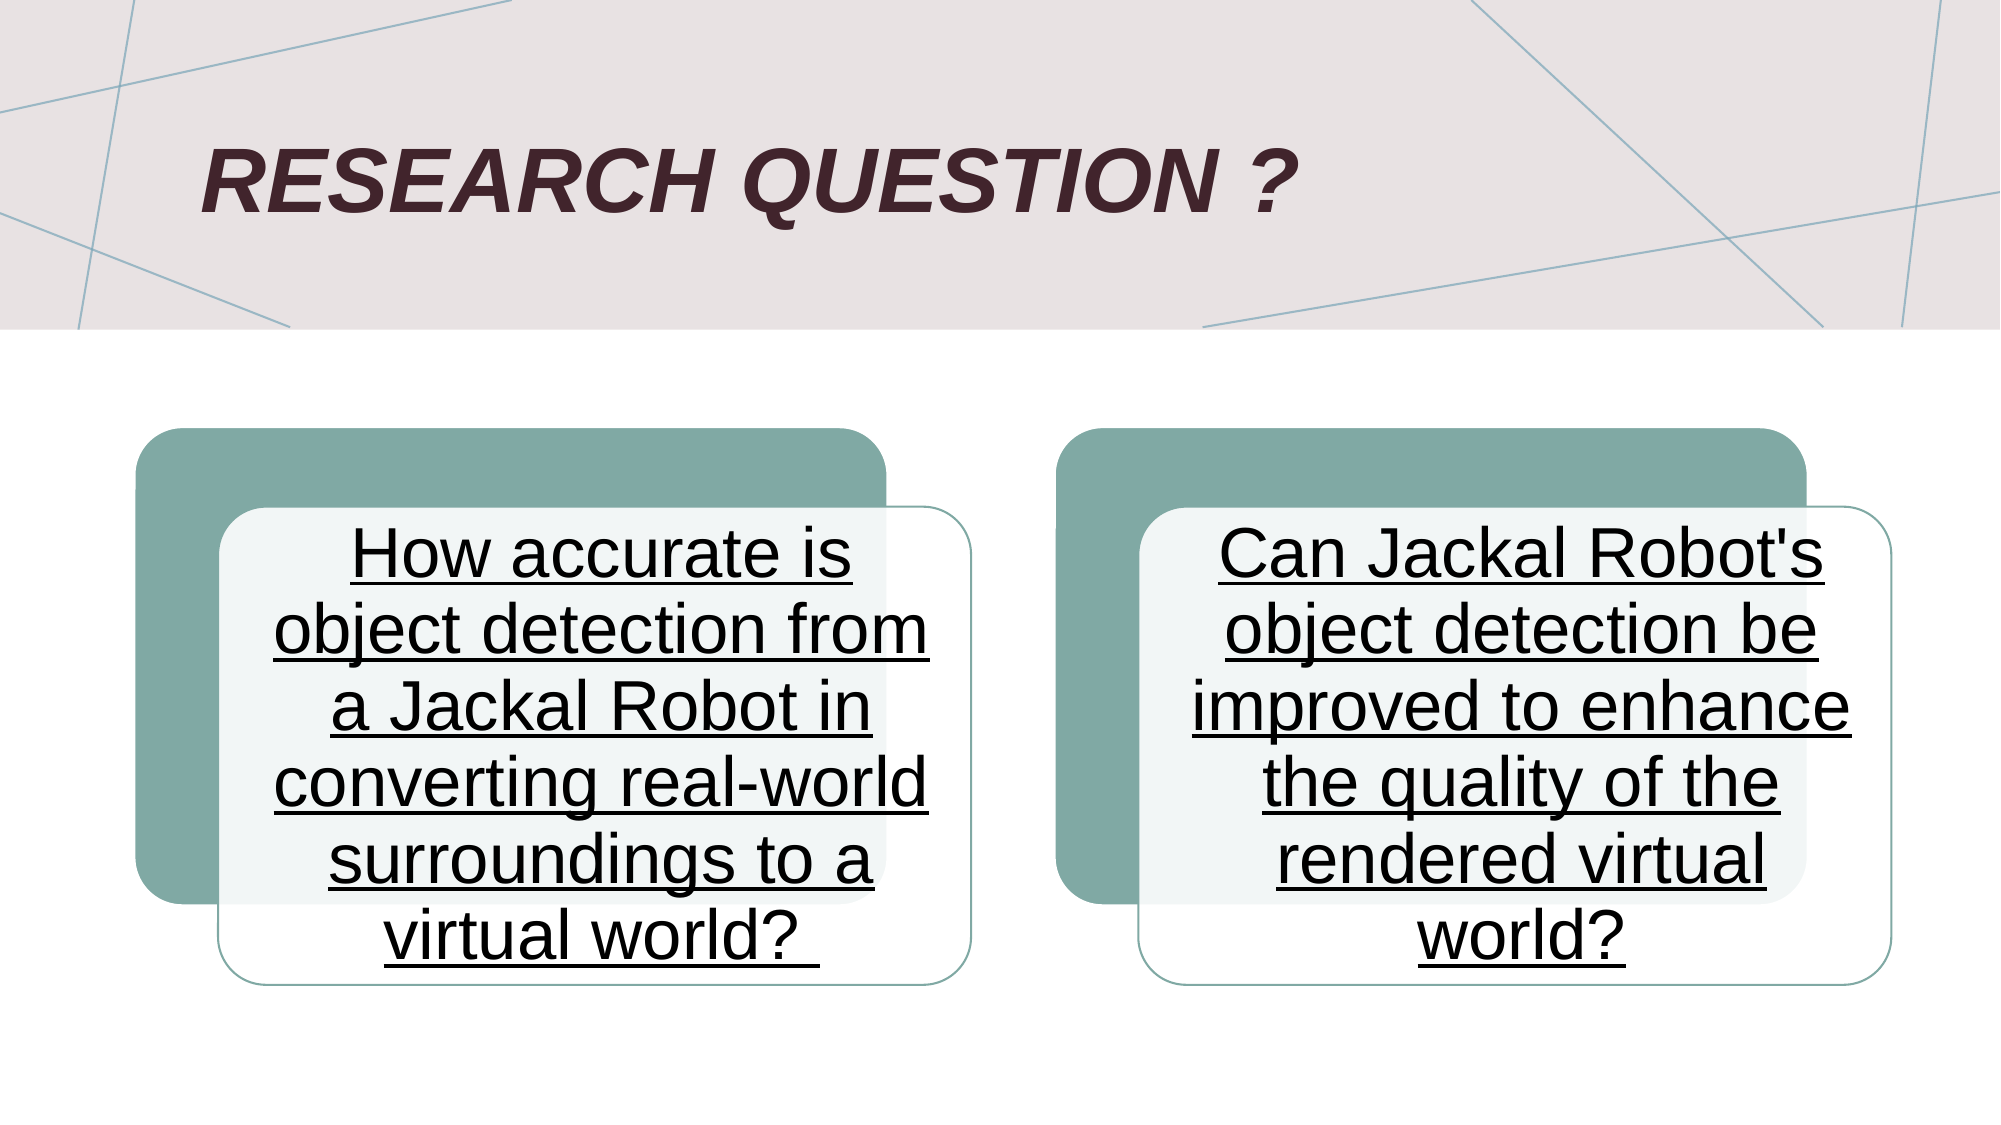

Research Question ?
How accurate is object detection from a Jackal Robot in converting real-world surroundings to a virtual world?​
Can Jackal Robot's object detection be improved to enhance the quality of the rendered virtual world?